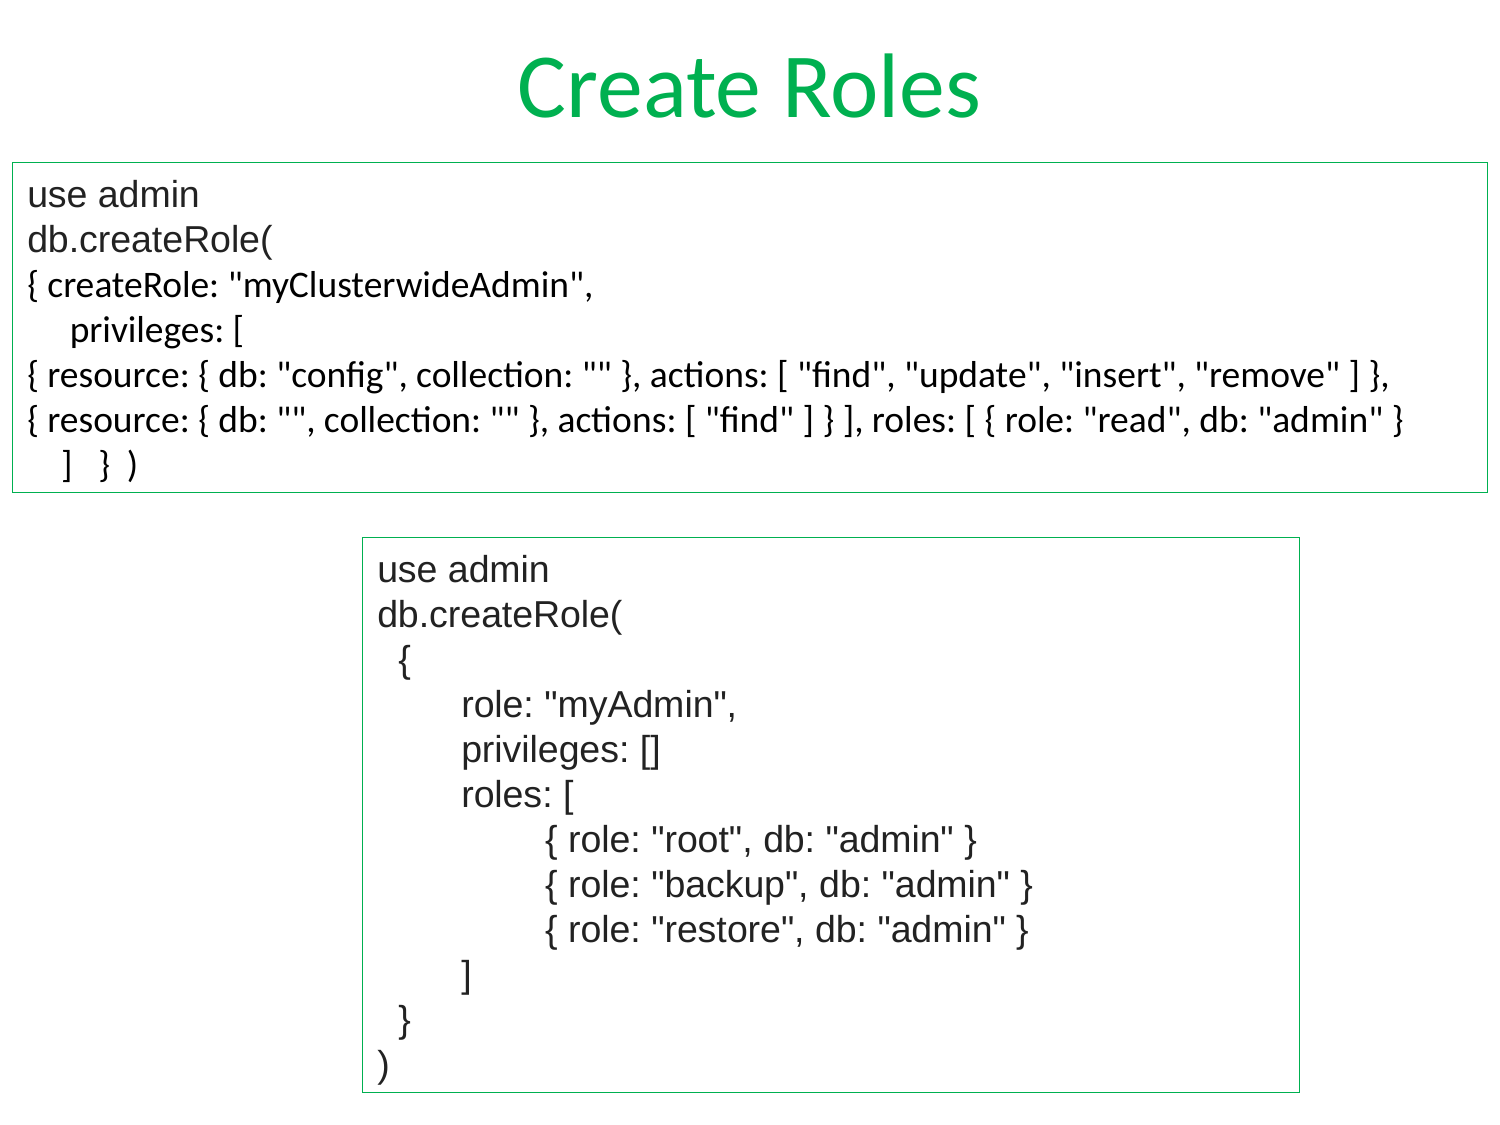

# Create Roles
use admin
db.createRole(
{ createRole: "myClusterwideAdmin",
     privileges: [
{ resource: { db: "config", collection: "" }, actions: [ "find", "update", "insert", "remove" ] },
{ resource: { db: "", collection: "" }, actions: [ "find" ] } ], roles: [ { role: "read", db: "admin" }
    ]   }  )
use admin
db.createRole(
  {
        role: "myAdmin",
        privileges: []
        roles: [
                { role: "root", db: "admin" }
                { role: "backup", db: "admin" }
                { role: "restore", db: "admin" }
        ]
  }
)